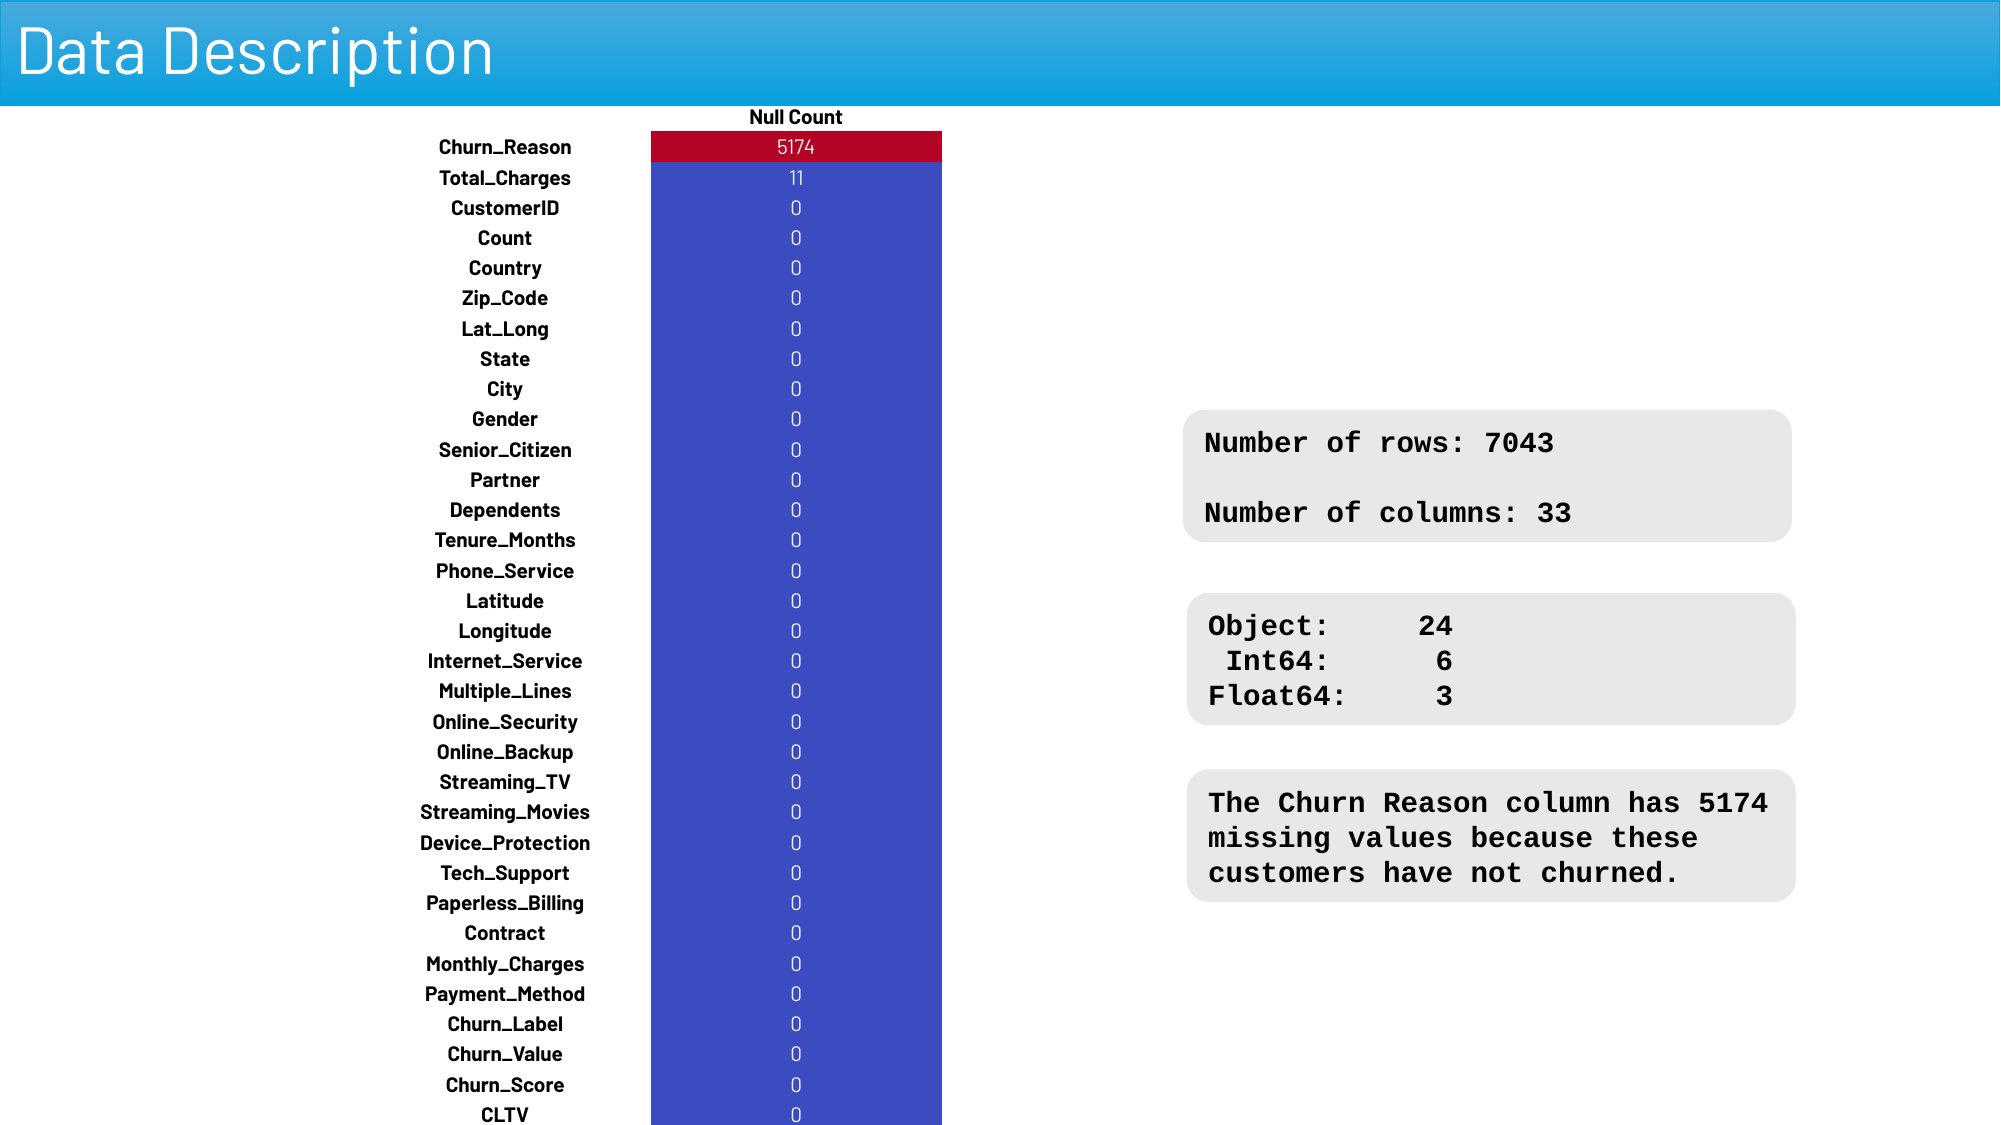

# Data Description
|  | Null Count |
| --- | --- |
| Churn\_Reason | 5174 |
| Total\_Charges | 11 |
| CustomerID | 0 |
| Count | 0 |
| Country | 0 |
| Zip\_Code | 0 |
| Lat\_Long | 0 |
| State | 0 |
| City | 0 |
| Gender | 0 |
| Senior\_Citizen | 0 |
| Partner | 0 |
| Dependents | 0 |
| Tenure\_Months | 0 |
| Phone\_Service | 0 |
| Latitude | 0 |
| Longitude | 0 |
| Internet\_Service | 0 |
| Multiple\_Lines | 0 |
| Online\_Security | 0 |
| Online\_Backup | 0 |
| Streaming\_TV | 0 |
| Streaming\_Movies | 0 |
| Device\_Protection | 0 |
| Tech\_Support | 0 |
| Paperless\_Billing | 0 |
| Contract | 0 |
| Monthly\_Charges | 0 |
| Payment\_Method | 0 |
| Churn\_Label | 0 |
| Churn\_Value | 0 |
| Churn\_Score | 0 |
| CLTV | 0 |
Number of rows: 7043

Number of columns: 33
Object:     24
 Int64:      6
Float64:     3
The Churn Reason column has 5174 missing values because these customers have not churned.